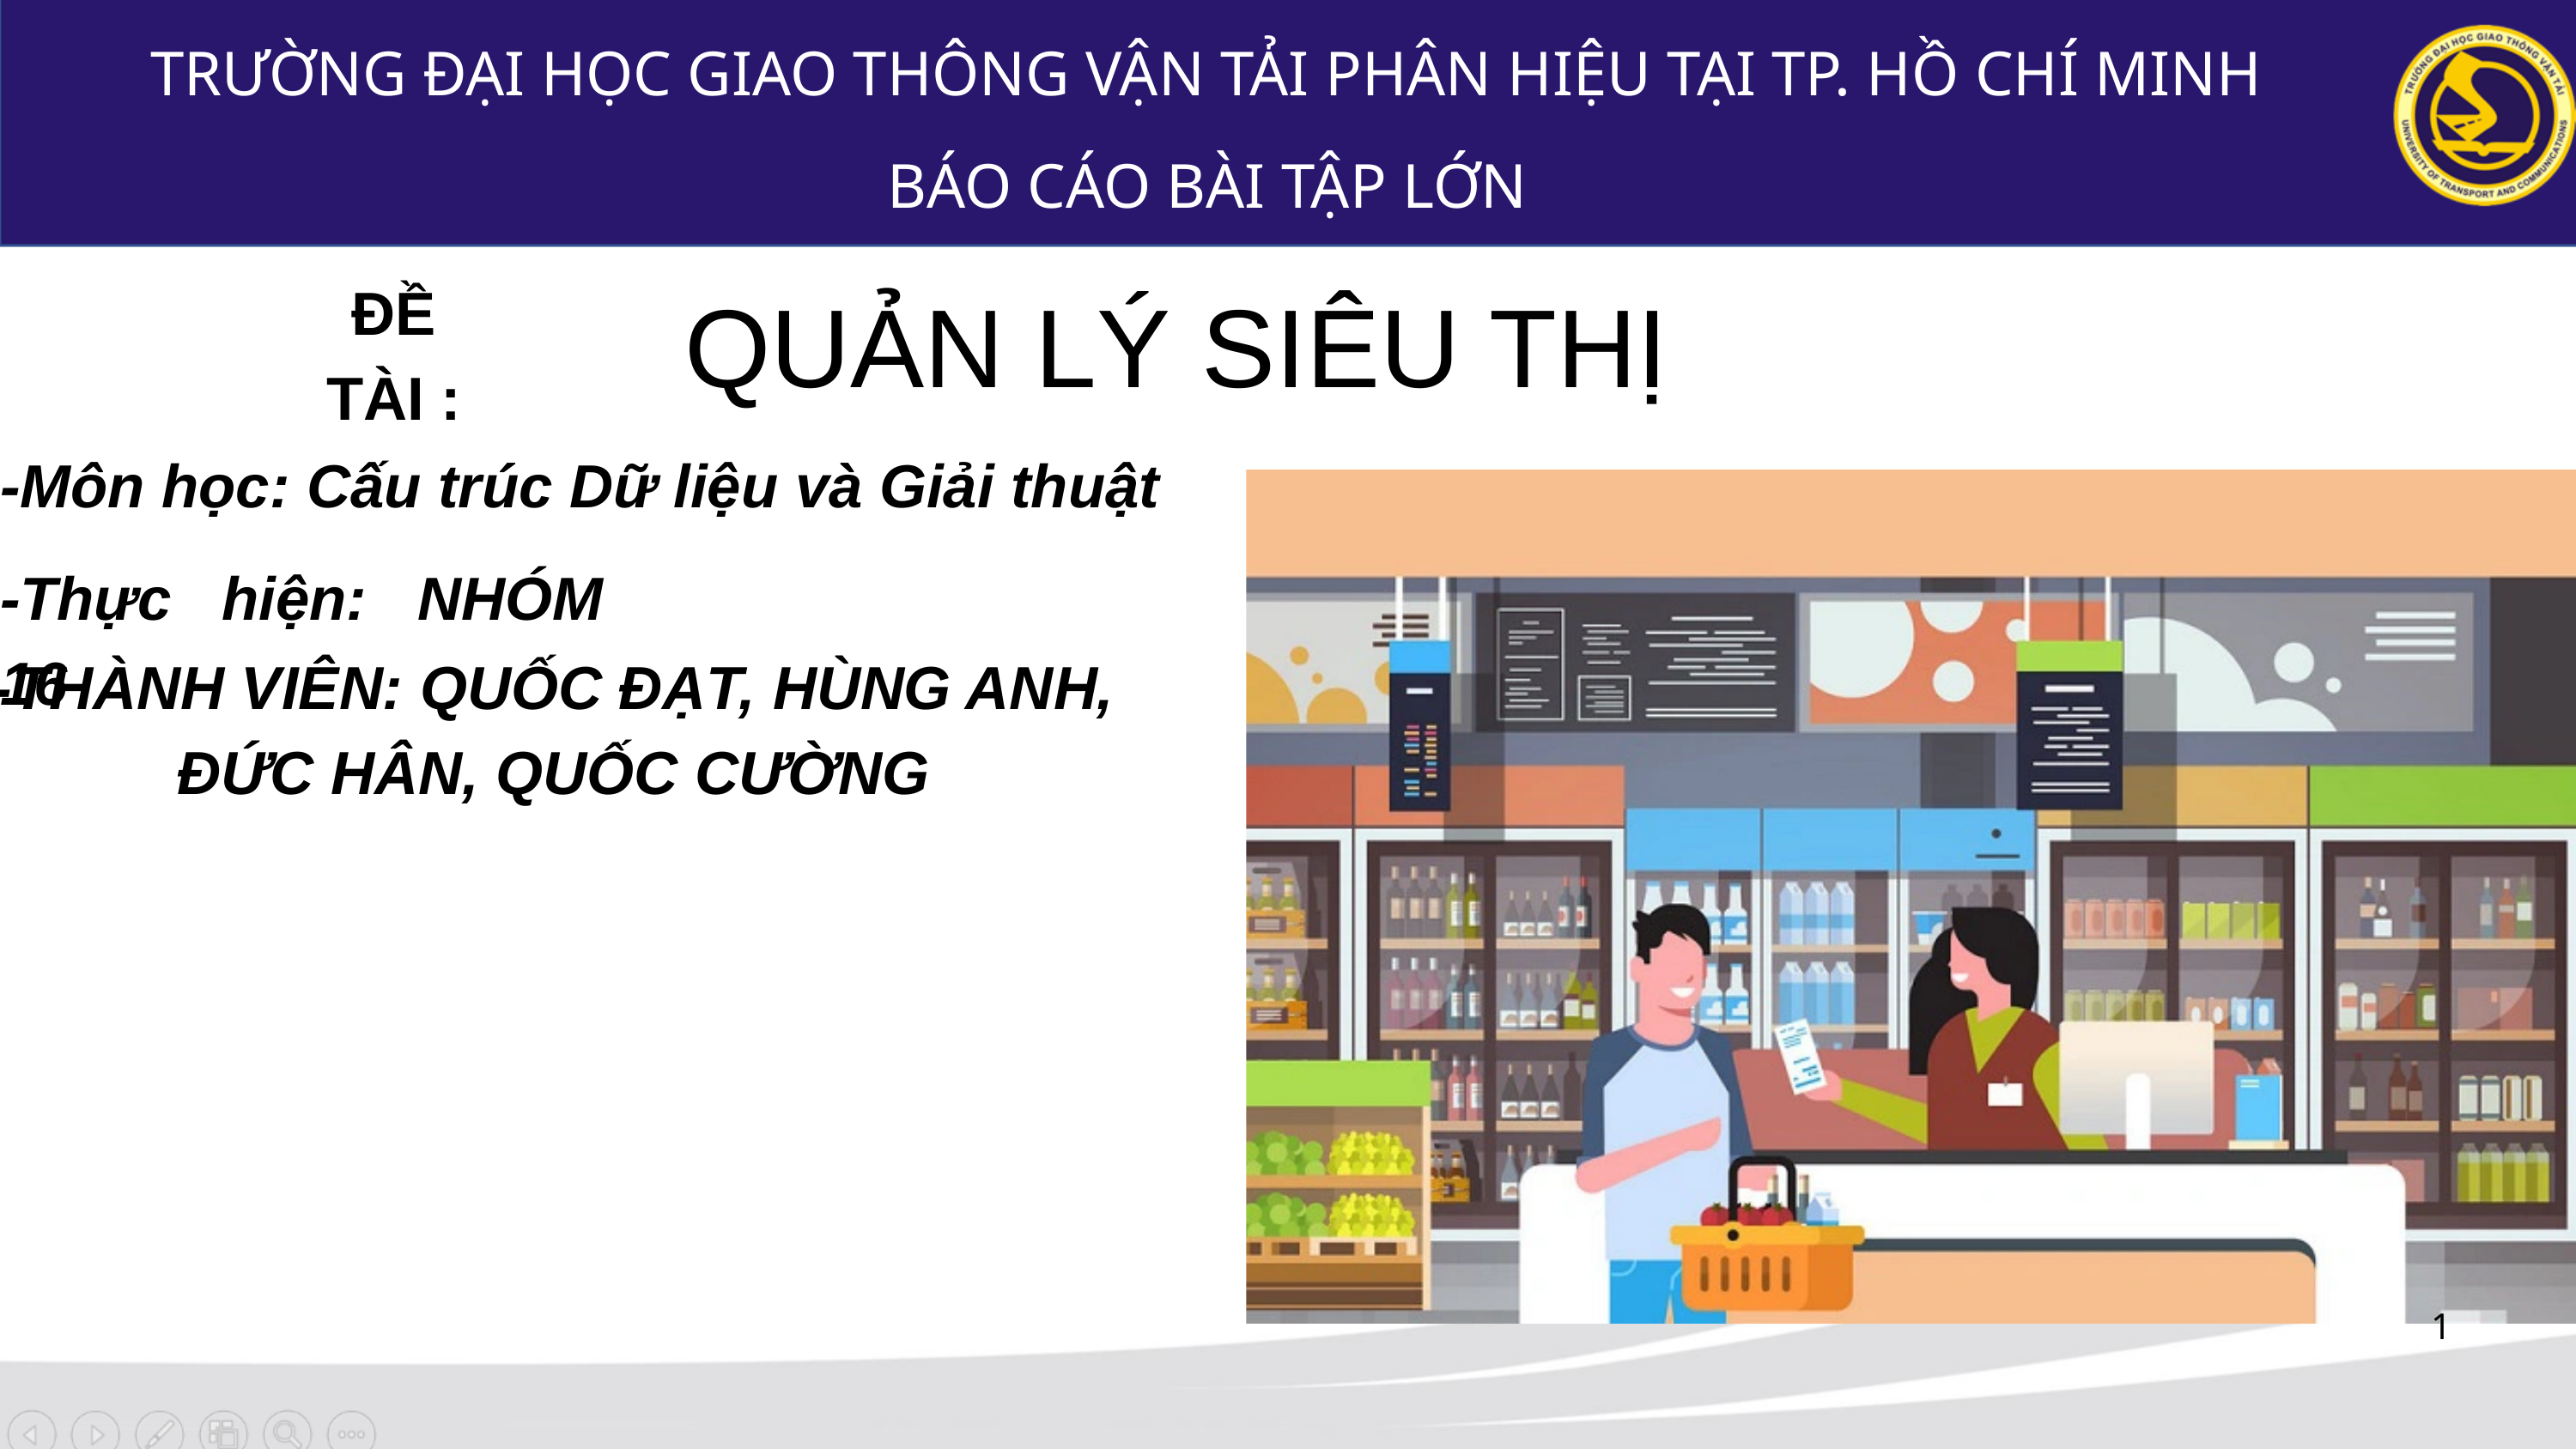

TRƯỜNG ĐẠI HỌC GIAO THÔNG VẬN TẢI PHÂN HIỆU TẠI TP. HỒ CHÍ MINH
BÁO CÁO BÀI TẬP LỚN

QUẢN LÝ SIÊU THỊ
ĐỀ TÀI :
-Môn học: Cấu trúc Dữ liệu và Giải thuật

-Thực hiện: NHÓM 16
-THÀNH VIÊN: QUỐC ĐẠT, HÙNG ANH, ĐỨC HÂN, QUỐC CƯỜNG

1